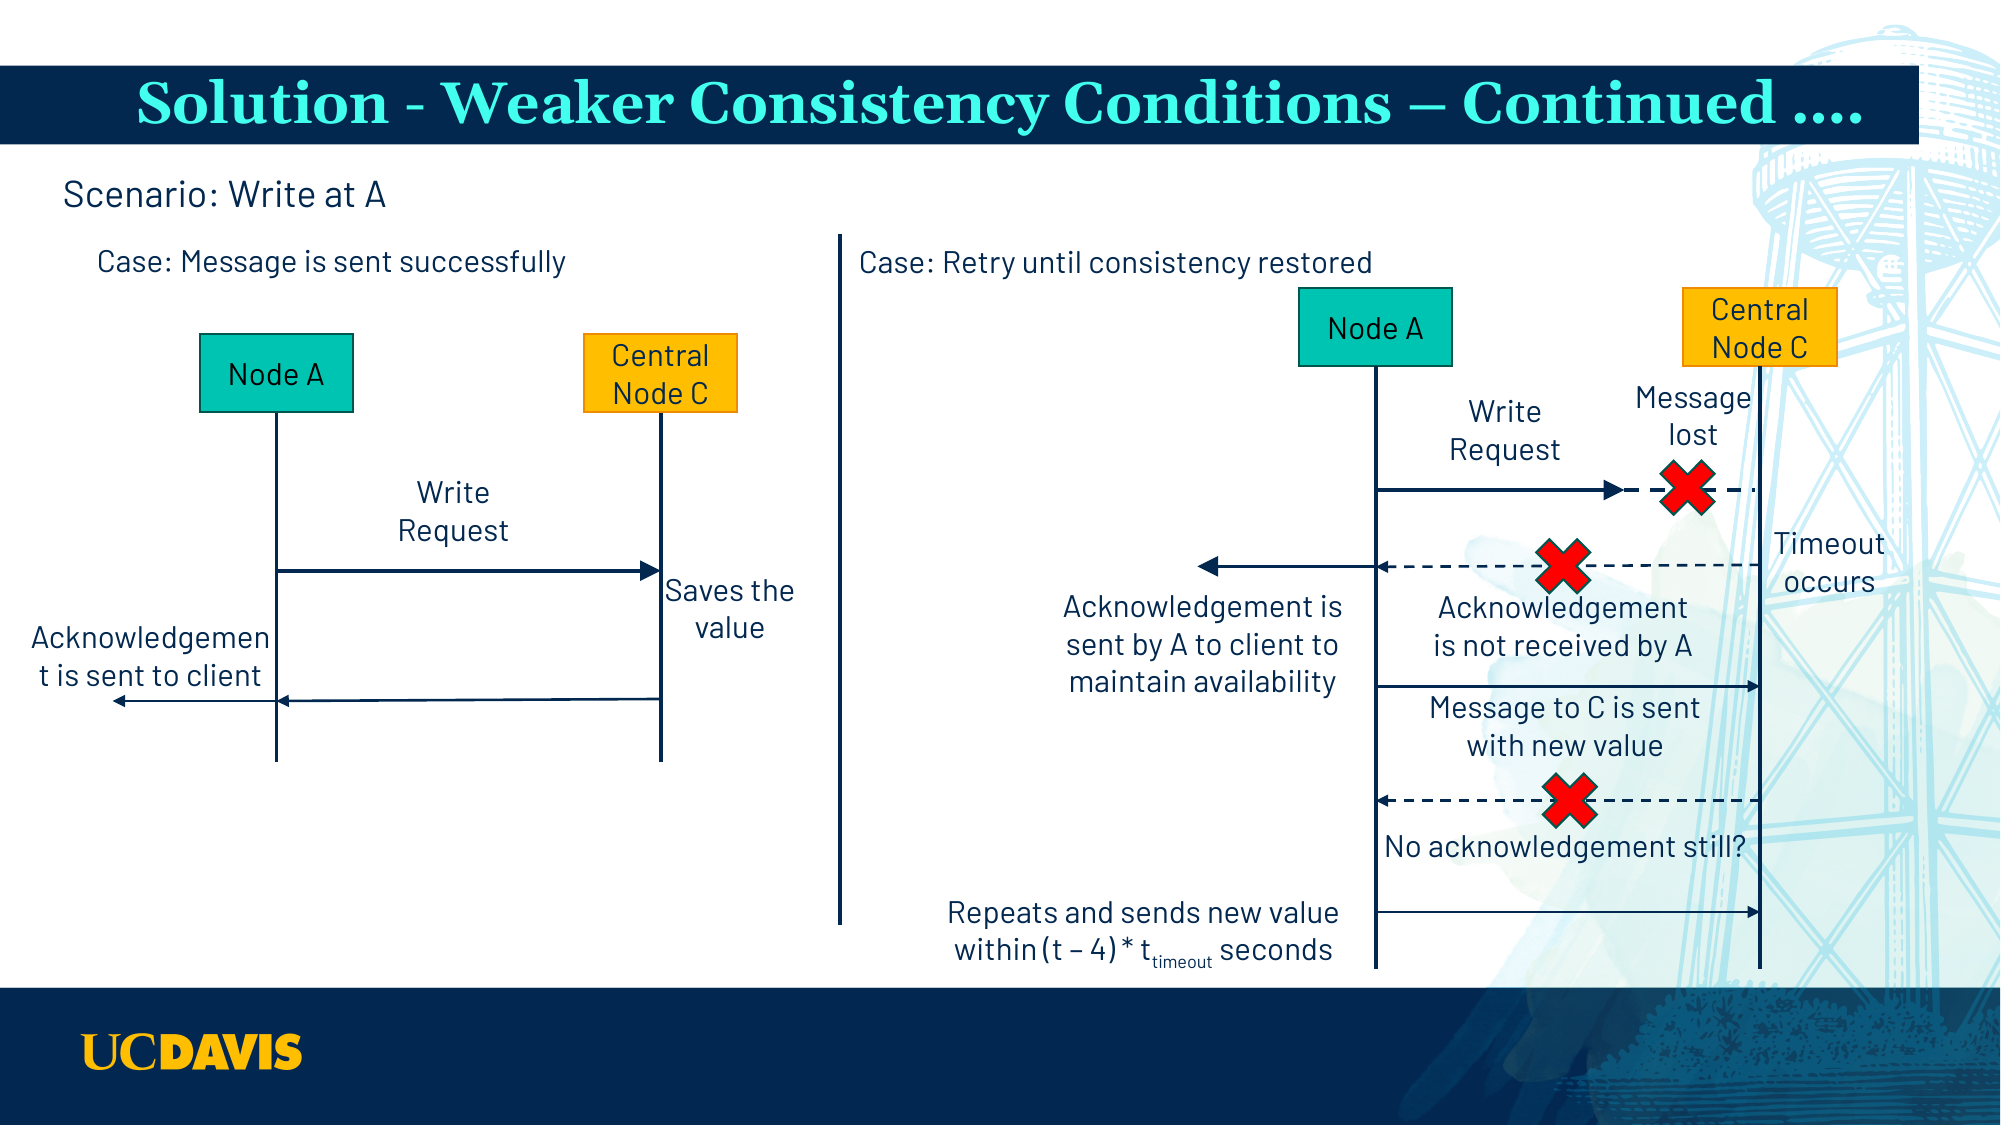

# Solution - Weaker Consistency Conditions – Continued ….
Scenario: Write at A
Case: Message is sent successfully
Case: Retry until consistency restored
Node A
Central Node C
Node A
Central Node C
Message lost
Write Request

Write Request
Timeout occurs

Saves the value
Acknowledgement is sent by A to client to maintain availability
Acknowledgement is not received by A
Acknowledgement is sent to client
Message to C is sent with new value

No acknowledgement still?
Repeats and sends new value within (t – 4) * ttimeout seconds